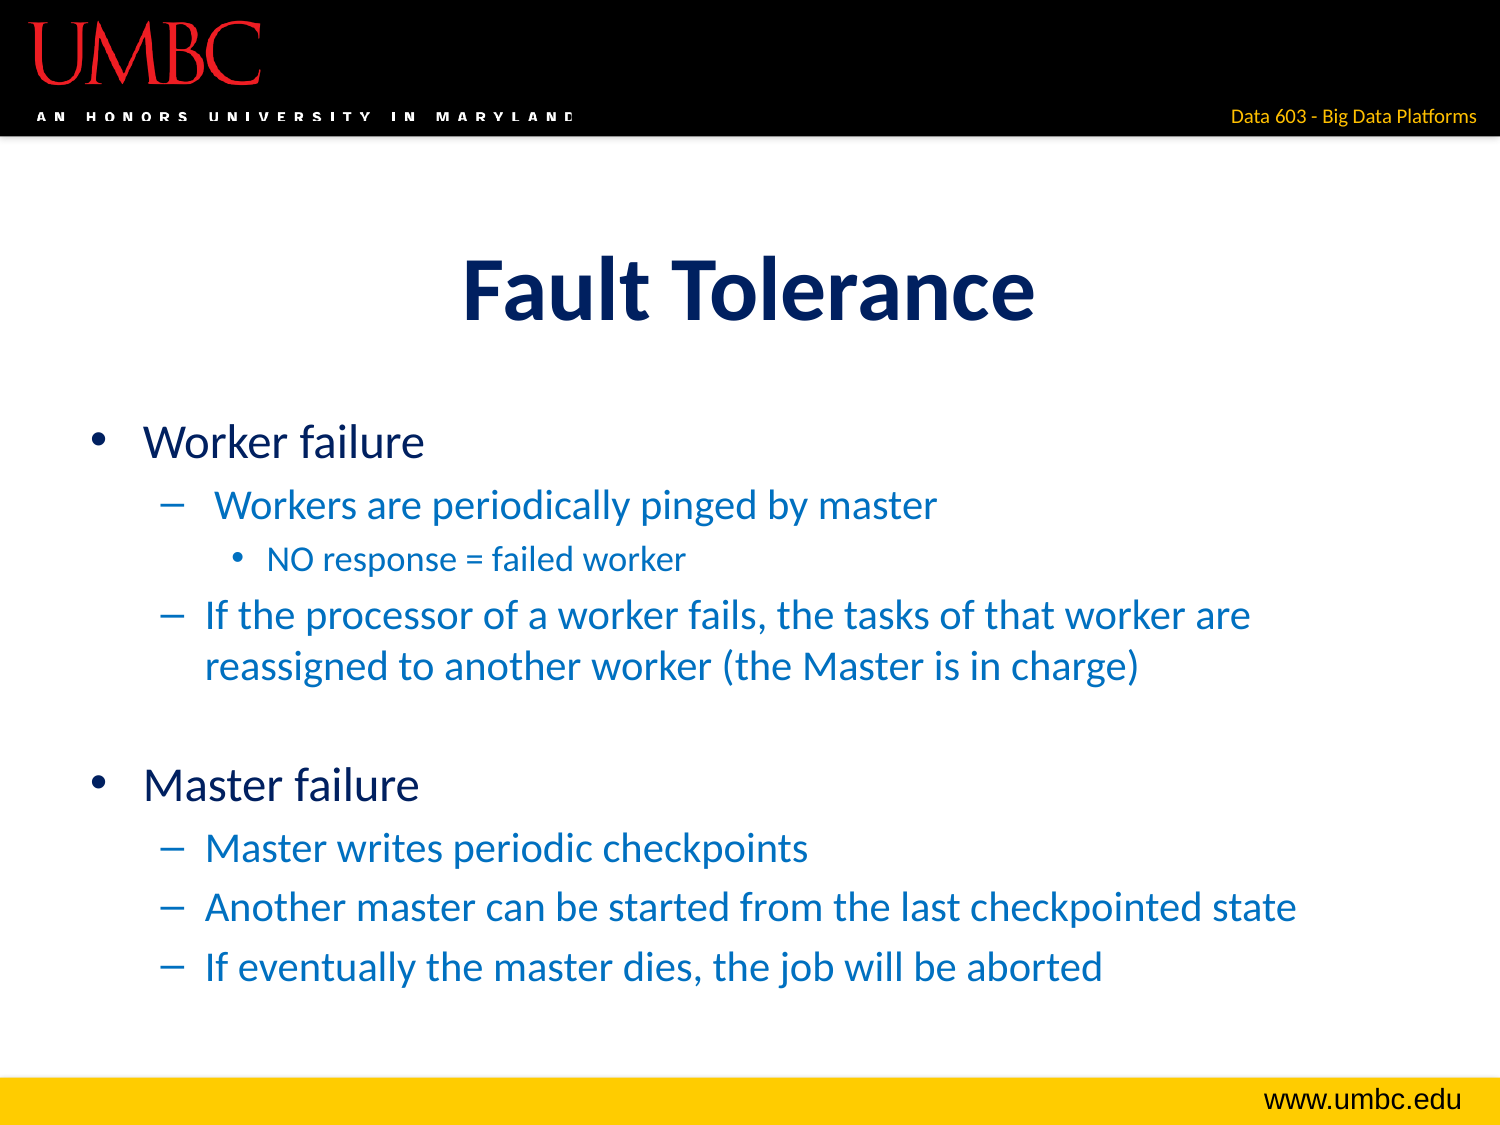

# Fault Tolerance
Worker failure
 Workers are periodically pinged by master
NO response = failed worker
If the processor of a worker fails, the tasks of that worker are reassigned to another worker (the Master is in charge)

Master failure
Master writes periodic checkpoints
Another master can be started from the last checkpointed state
If eventually the master dies, the job will be aborted